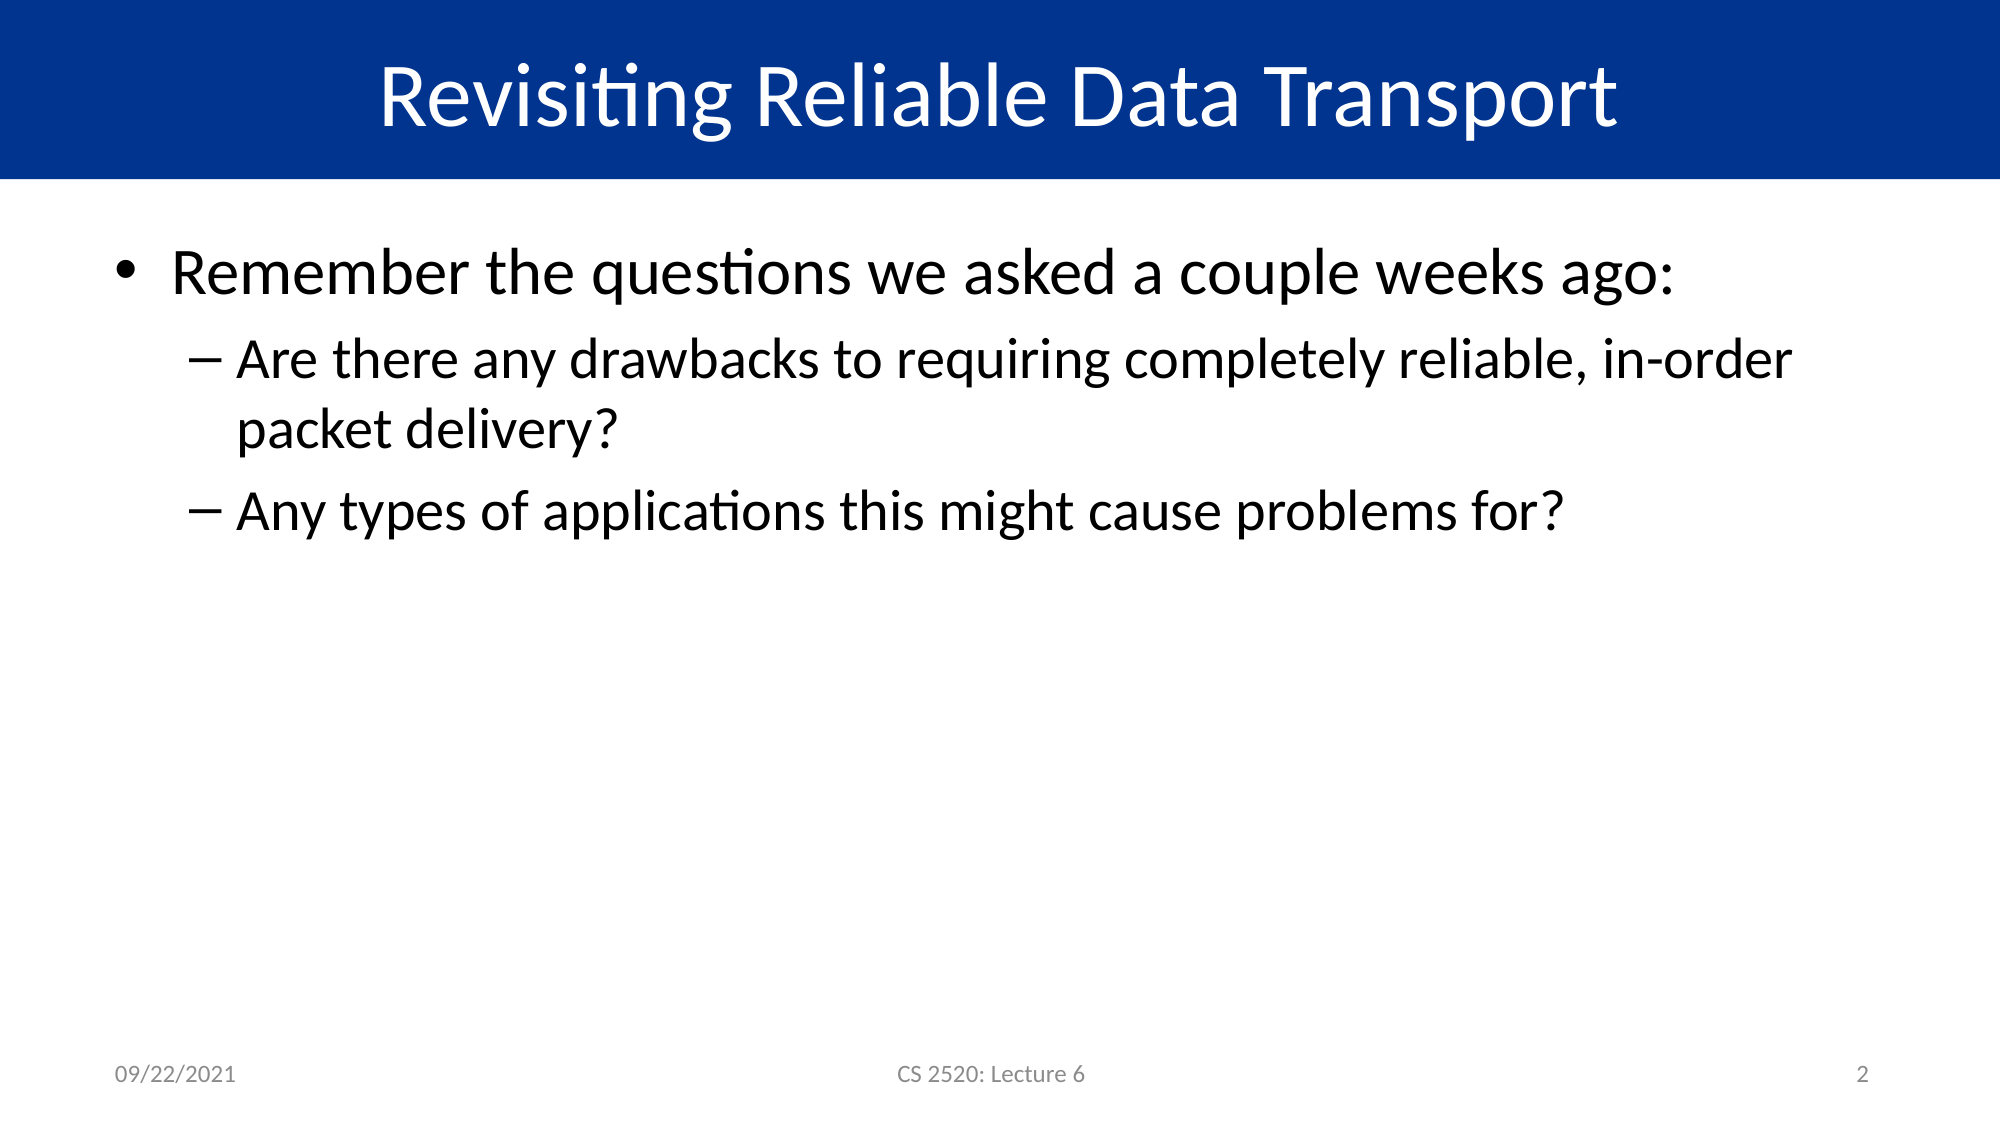

# Revisiting Reliable Data Transport
Remember the questions we asked a couple weeks ago:
Are there any drawbacks to requiring completely reliable, in-order packet delivery?
Any types of applications this might cause problems for?
09/22/2021
CS 2520: Lecture 6
2